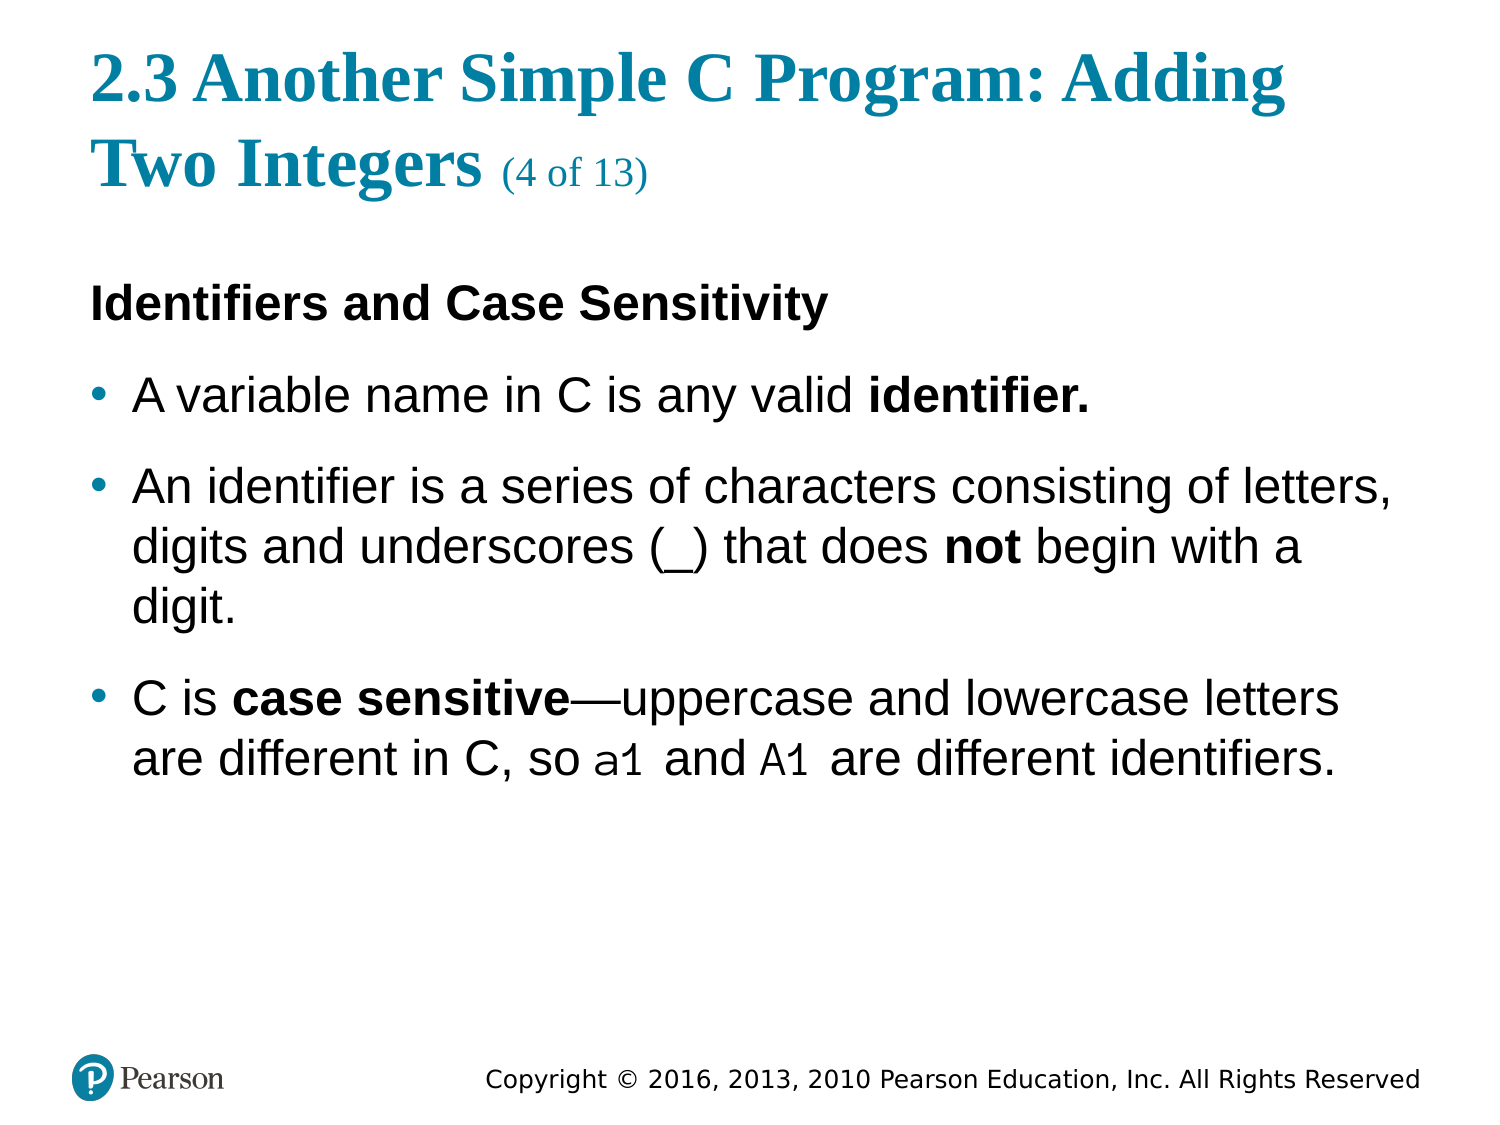

# 2.3 Another Simple C Program: Adding Two Integers (4 of 13)
Identifiers and Case Sensitivity
A variable name in C is any valid identifier.
An identifier is a series of characters consisting of letters, digits and underscores (_) that does not begin with a digit.
C is case sensitive—uppercase and lowercase letters are different in C, so a1 and A1 are different identifiers.